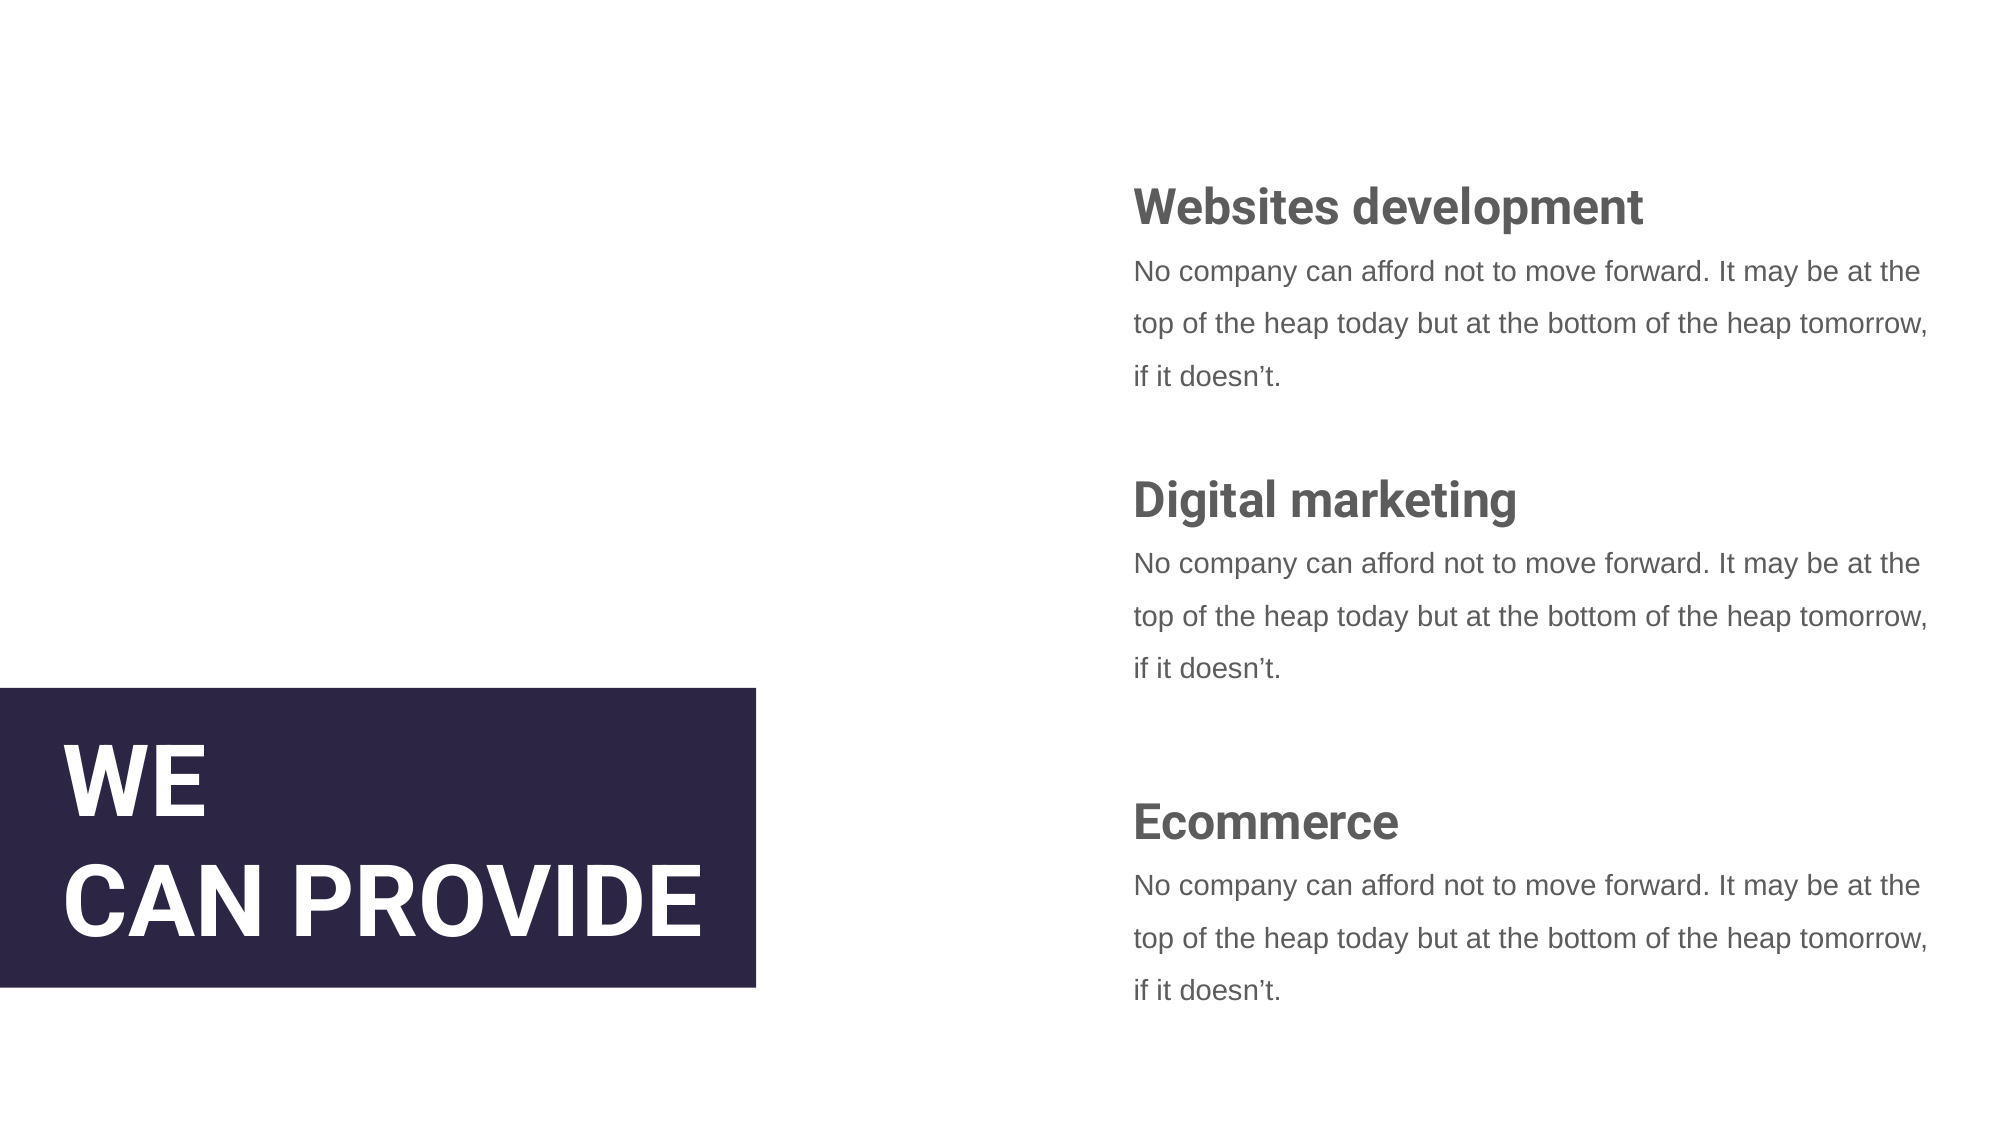

Websites development
No company can afford not to move forward. It may be at the top of the heap today but at the bottom of the heap tomorrow, if it doesn’t.
Digital marketing
No company can afford not to move forward. It may be at the top of the heap today but at the bottom of the heap tomorrow, if it doesn’t.

WE
CAN PROVIDE
Ecommerce
No company can afford not to move forward. It may be at the top of the heap today but at the bottom of the heap tomorrow, if it doesn’t.